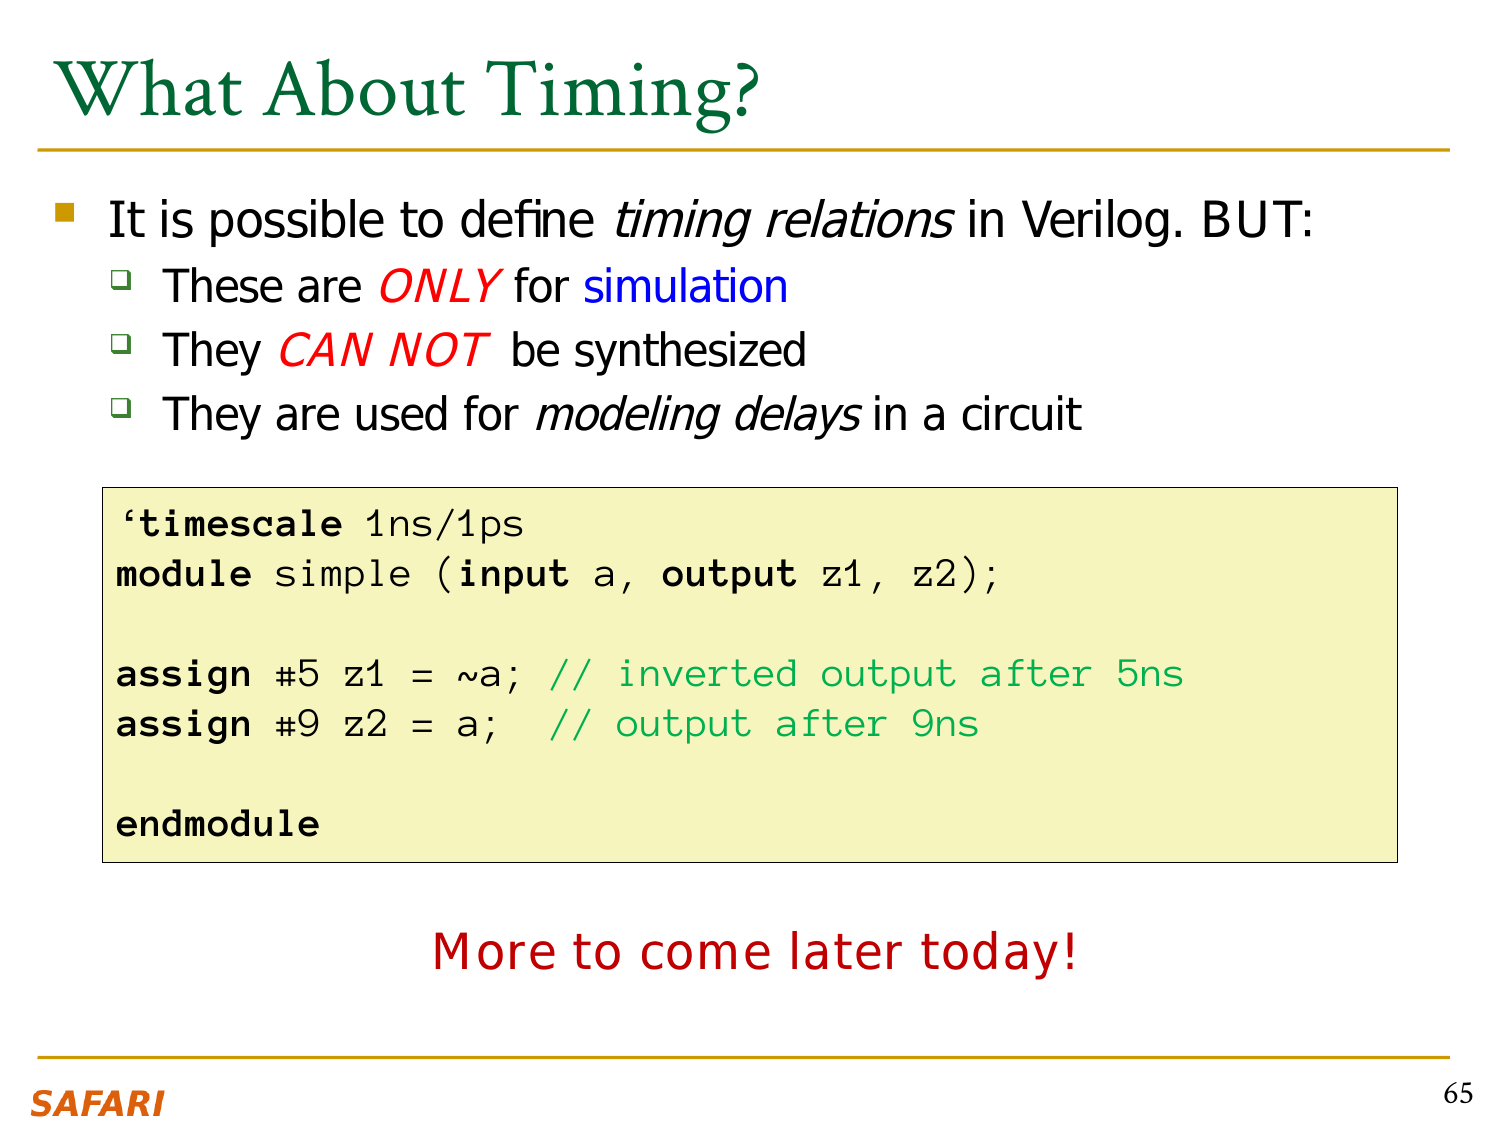

# What About Timing?
It is possible to define timing relations in Verilog. BUT:
These are ONLY for simulation
They CAN NOT  be synthesized
They are used for modeling delays in a circuit

‘timescale 1ns/1ps
module simple (input a, output z1, z2);

assign #5 z1 = ~a; // inverted output after 5ns
assign #9 z2 = a;  // output after 9ns

endmodule
More to come later today!
65